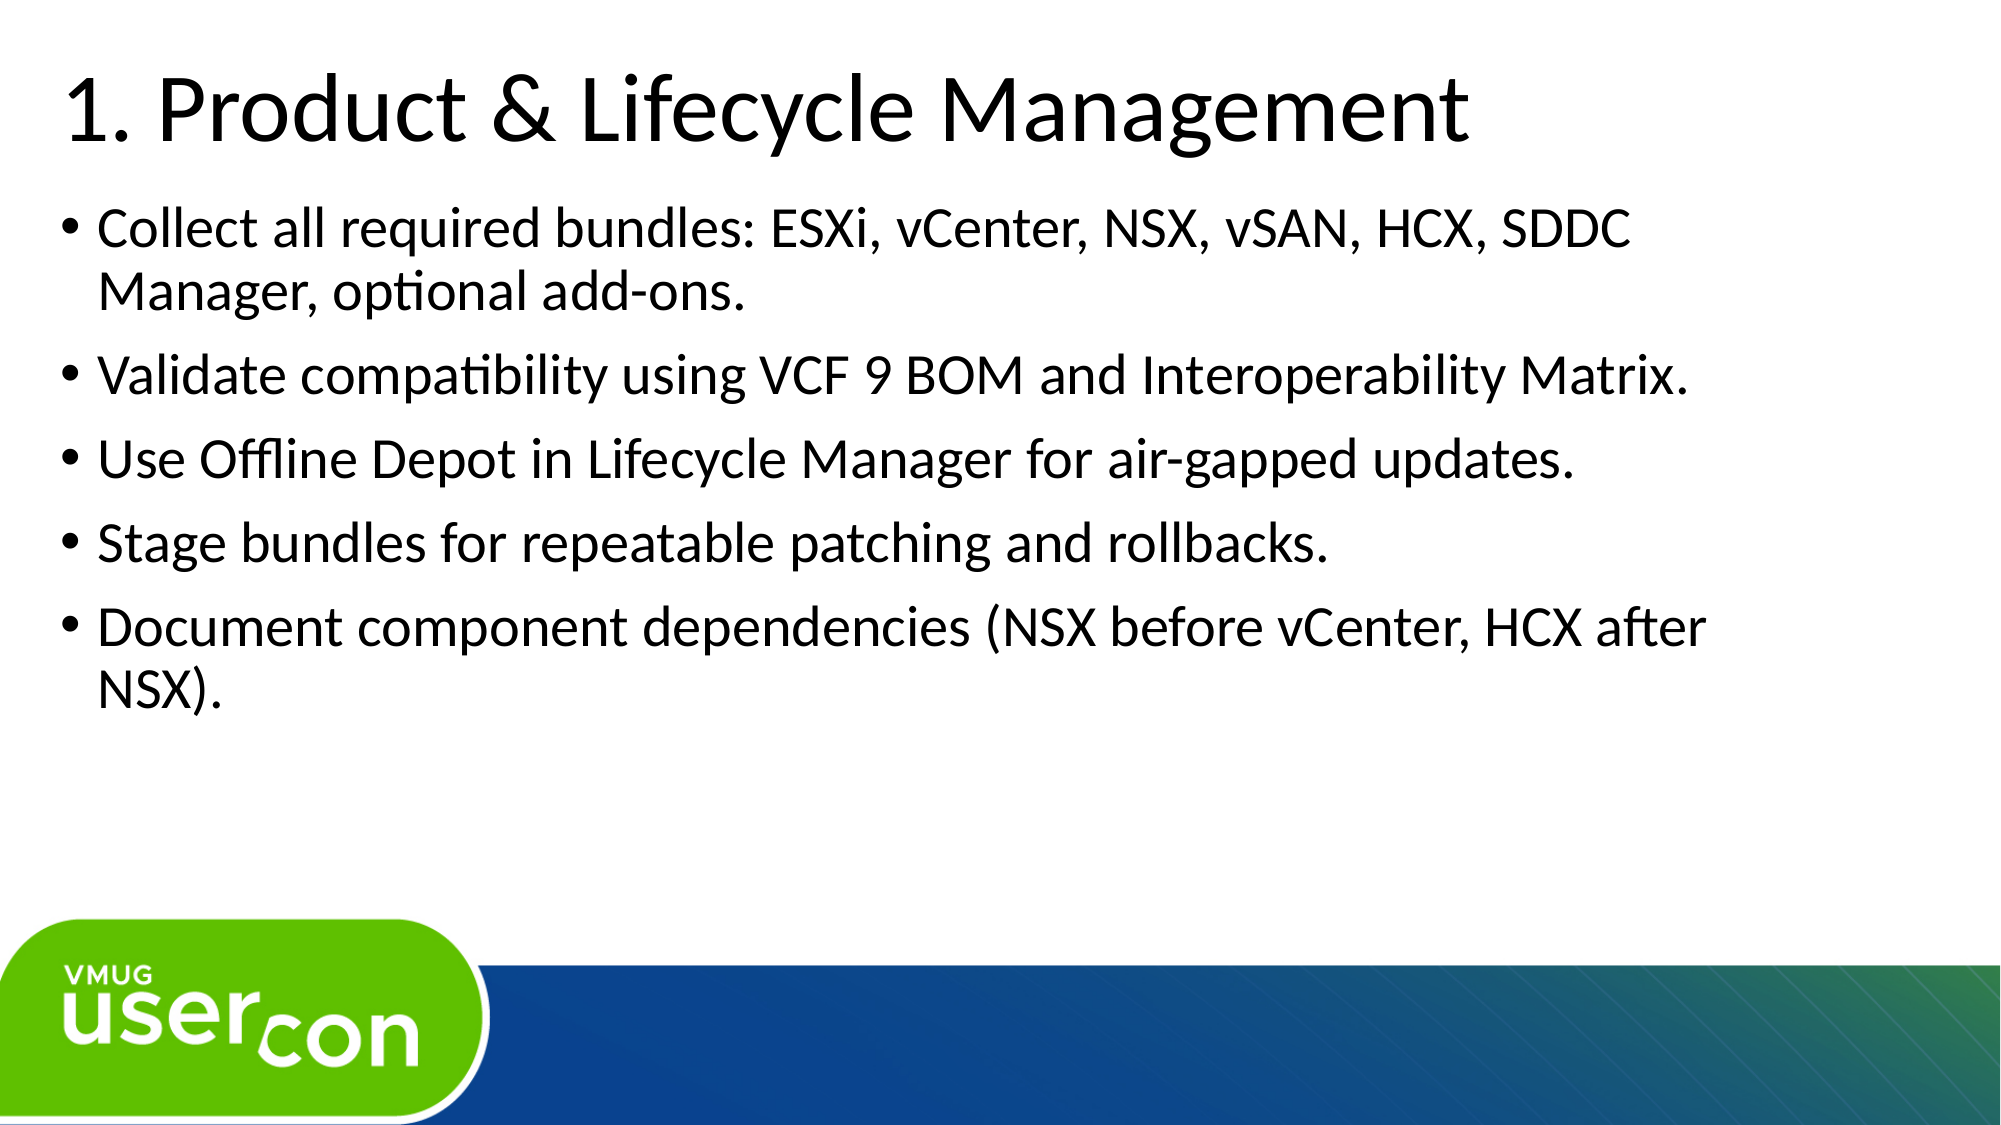

# 1. Product & Lifecycle Management
Collect all required bundles: ESXi, vCenter, NSX, vSAN, HCX, SDDC Manager, optional add-ons.
Validate compatibility using VCF 9 BOM and Interoperability Matrix.
Use Offline Depot in Lifecycle Manager for air-gapped updates.
Stage bundles for repeatable patching and rollbacks.
Document component dependencies (NSX before vCenter, HCX after NSX).